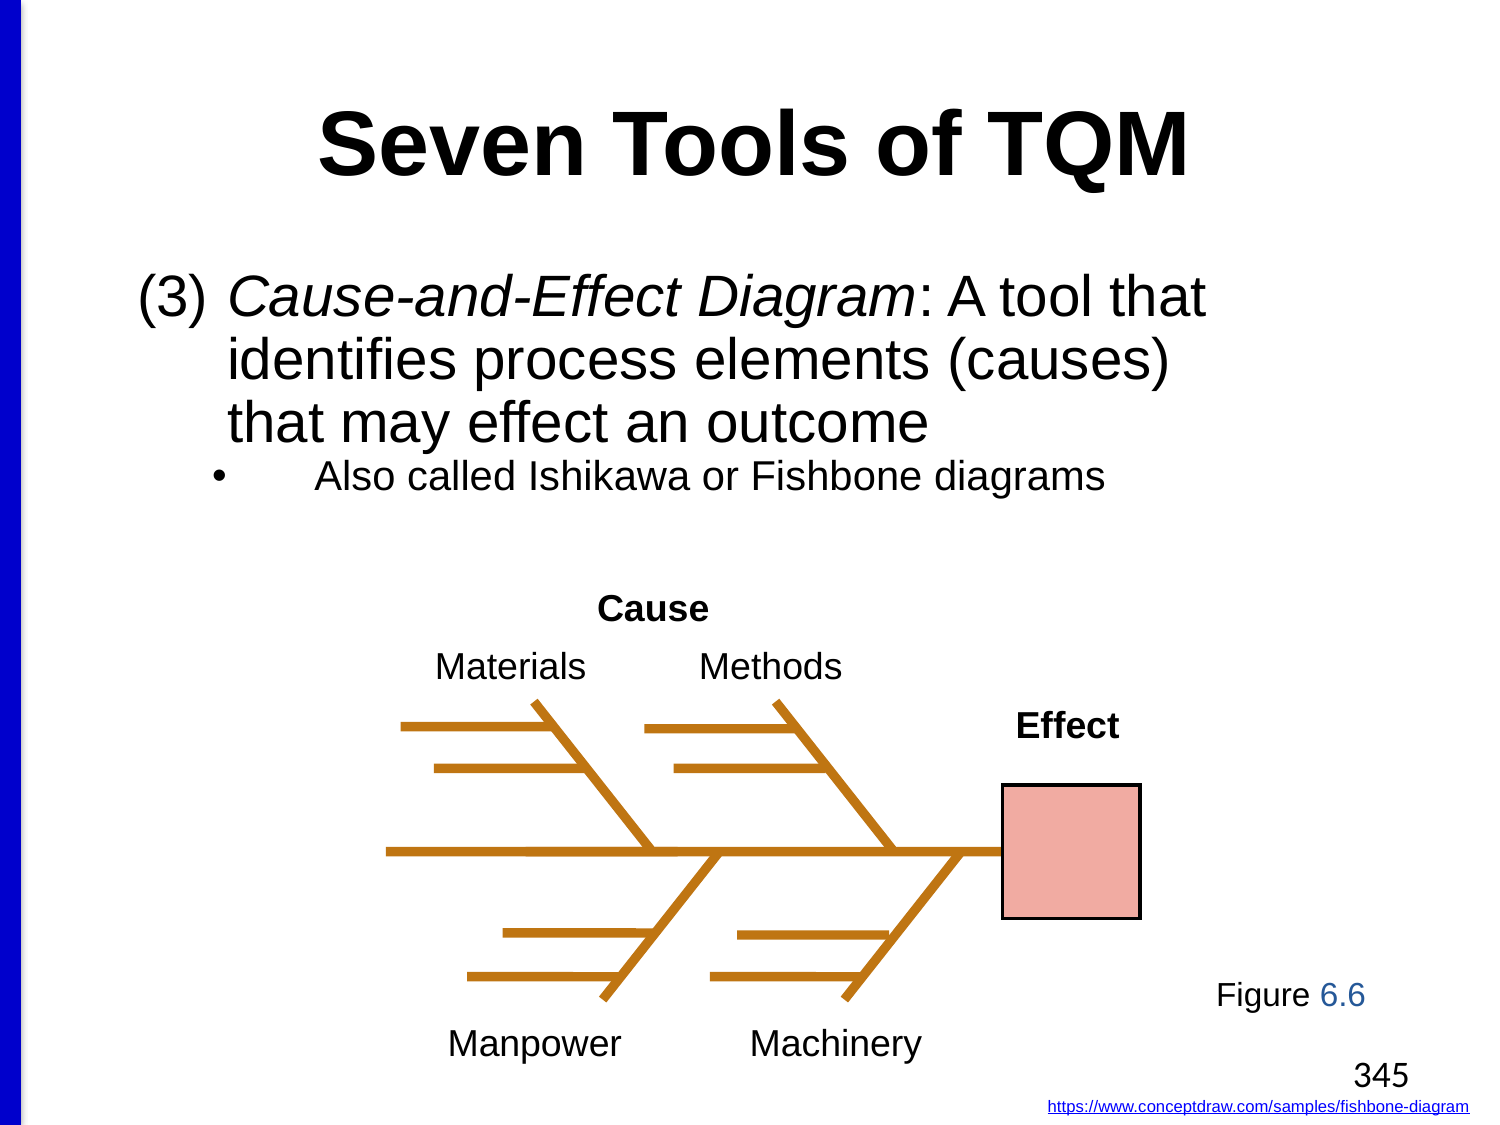

# Seven Tools of TQM
(3)	Cause-and-Effect Diagram: A tool that identifies process elements (causes) that may effect an outcome
Also called Ishikawa or Fishbone diagrams
Cause
Materials
Methods
Effect

Manpower
Machinery
Figure 6.6
345
https://www.conceptdraw.com/samples/fishbone-diagram